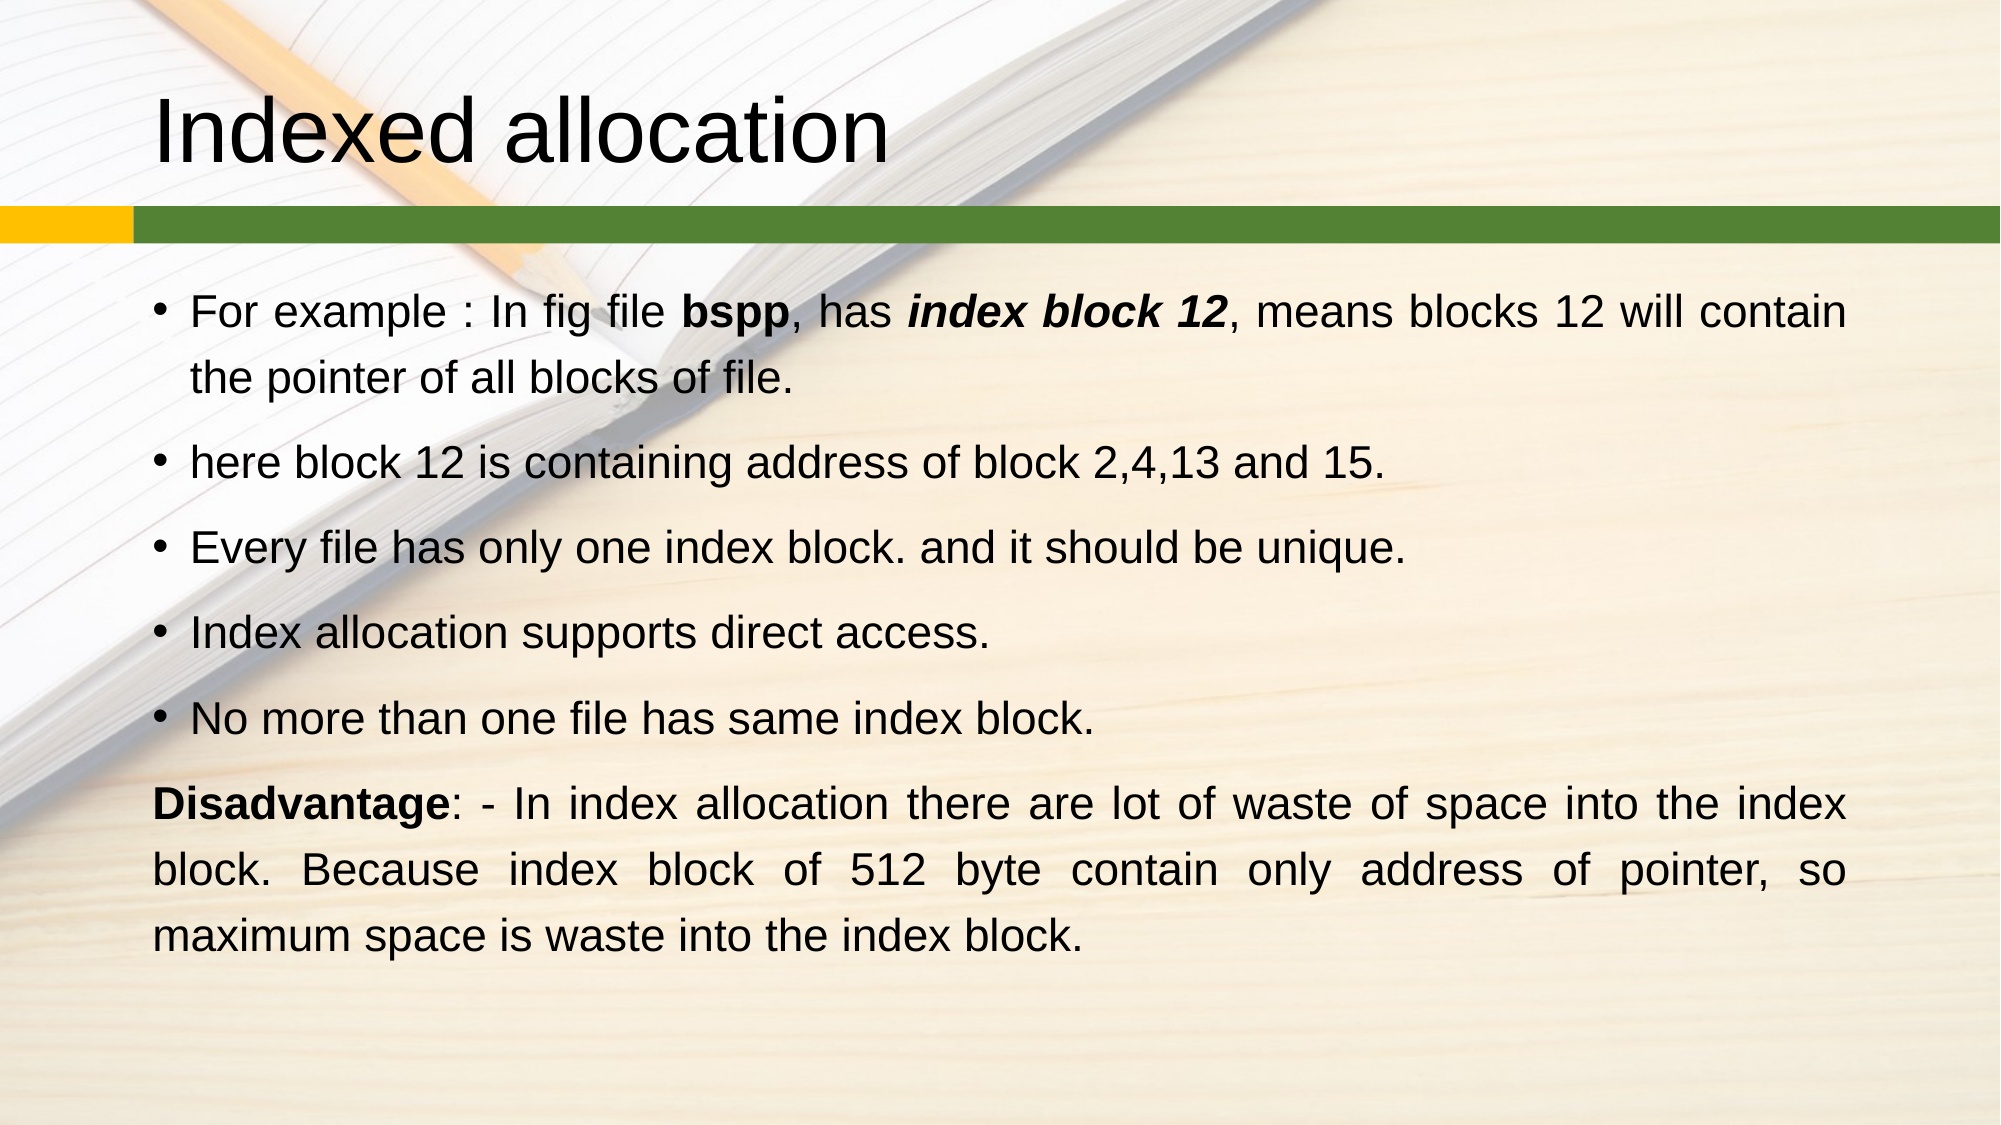

# Indexed allocation
For example : In fig file bspp, has index block 12, means blocks 12 will contain the pointer of all blocks of file.
here block 12 is containing address of block 2,4,13 and 15.
Every file has only one index block. and it should be unique.
Index allocation supports direct access.
No more than one file has same index block.
Disadvantage: - In index allocation there are lot of waste of space into the index block. Because index block of 512 byte contain only address of pointer, so maximum space is waste into the index block.